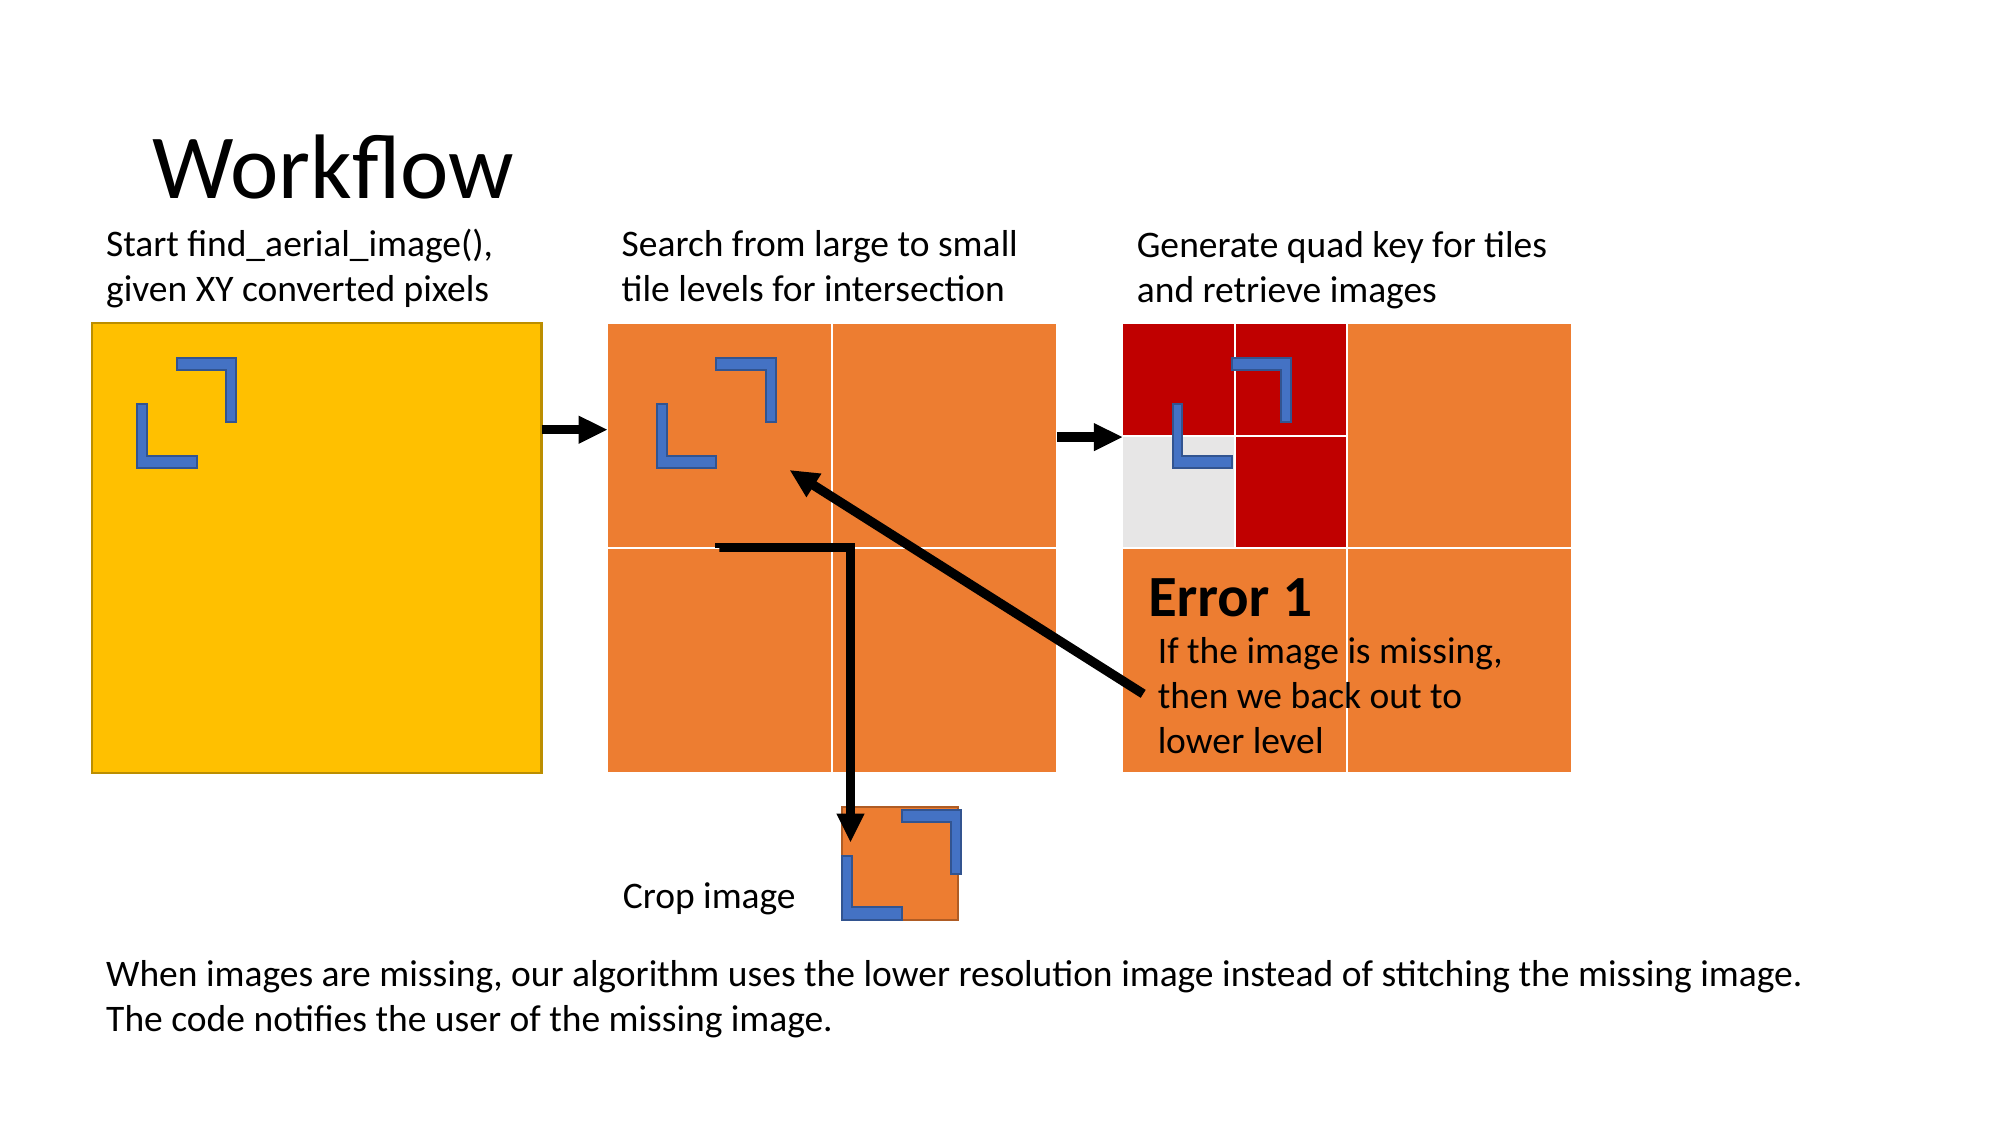

# Workflow
Start find_aerial_image(), given XY converted pixels
Search from large to small tile levels for intersection
Generate quad key for tiles
and retrieve images

Error 1
If the image is missing, then we back out to lower level

Crop image
When images are missing, our algorithm uses the lower resolution image instead of stitching the missing image. The code notifies the user of the missing image.